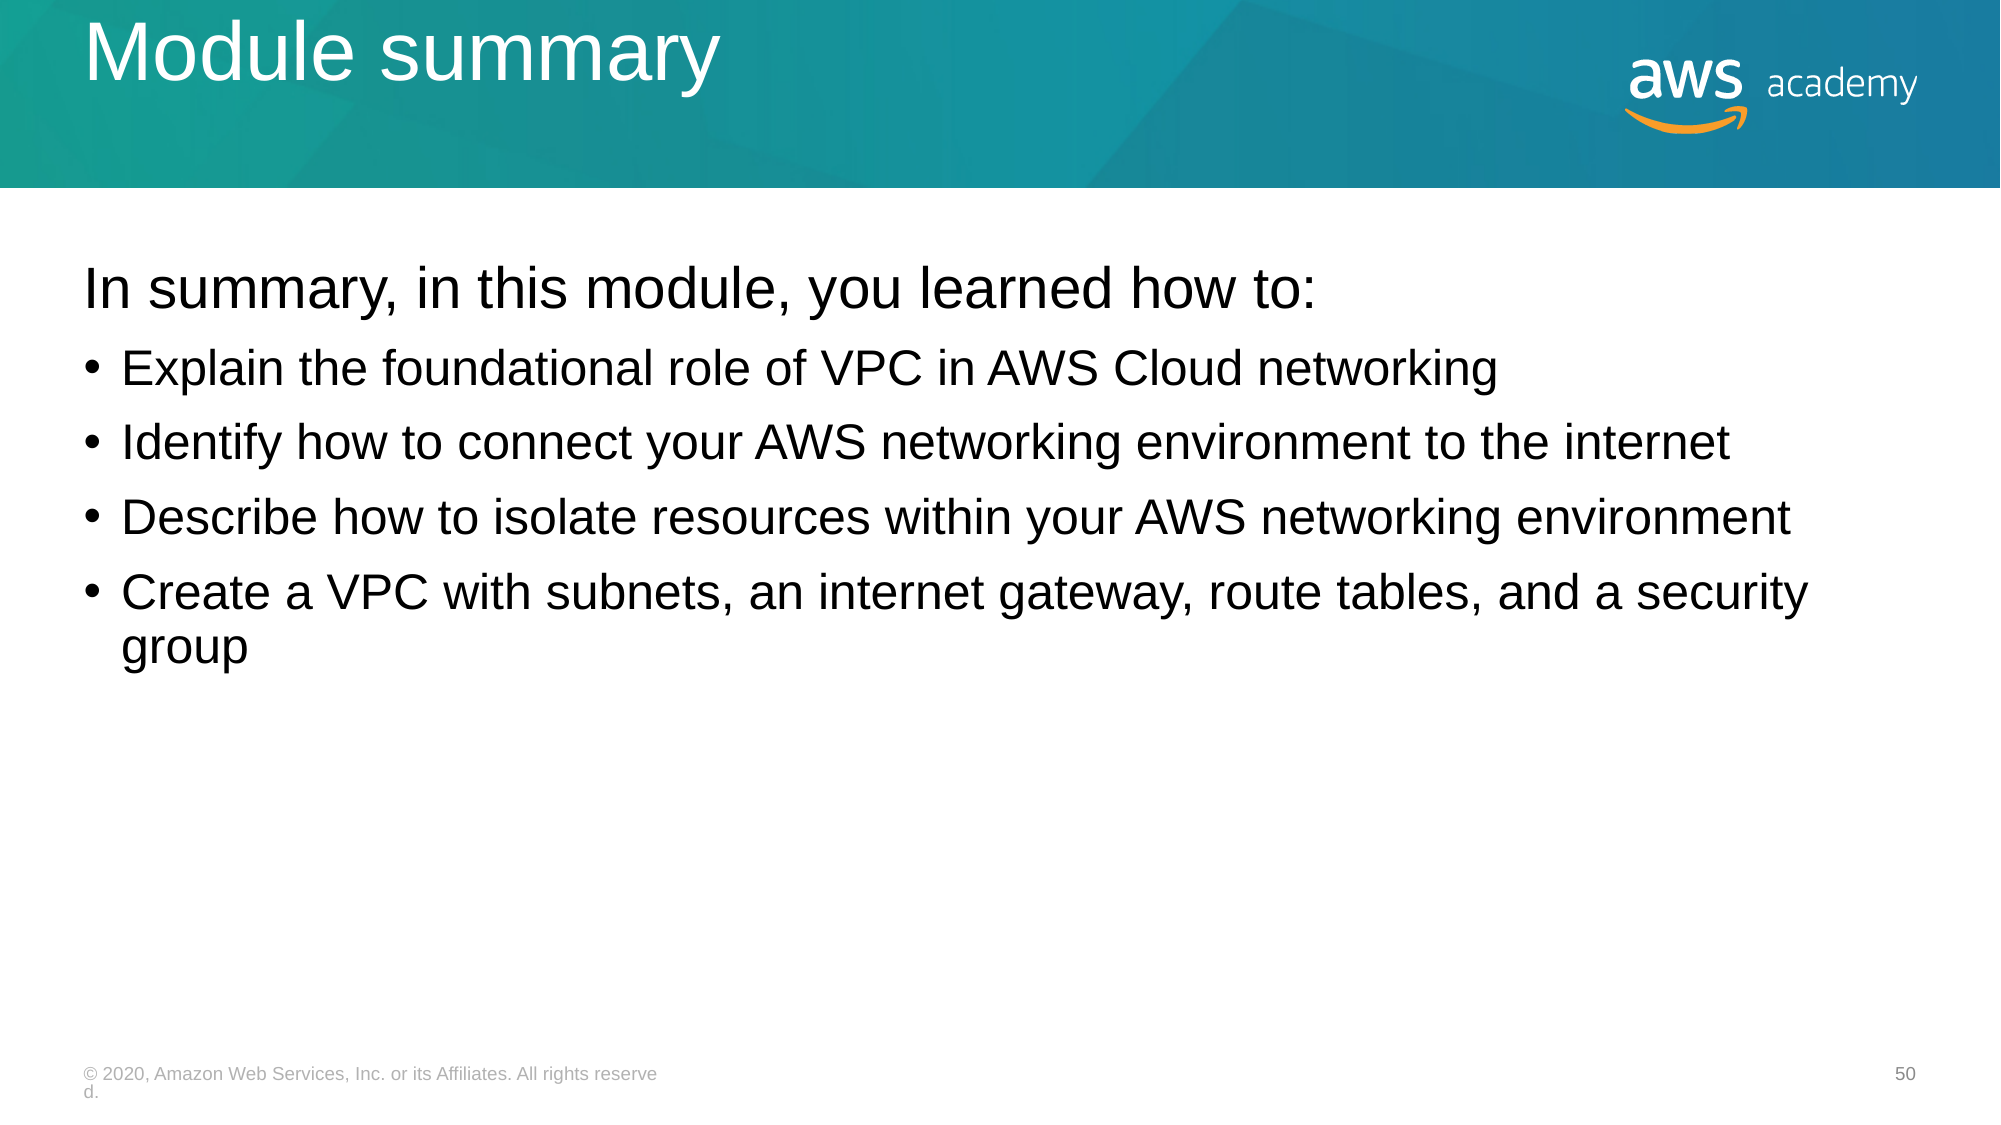

# Module summary
In summary, in this module, you learned how to:
Explain the foundational role of VPC in AWS Cloud networking
Identify how to connect your AWS networking environment to the internet
Describe how to isolate resources within your AWS networking environment
Create a VPC with subnets, an internet gateway, route tables, and a security group
© 2020, Amazon Web Services, Inc. or its Affiliates. All rights reserved.
50